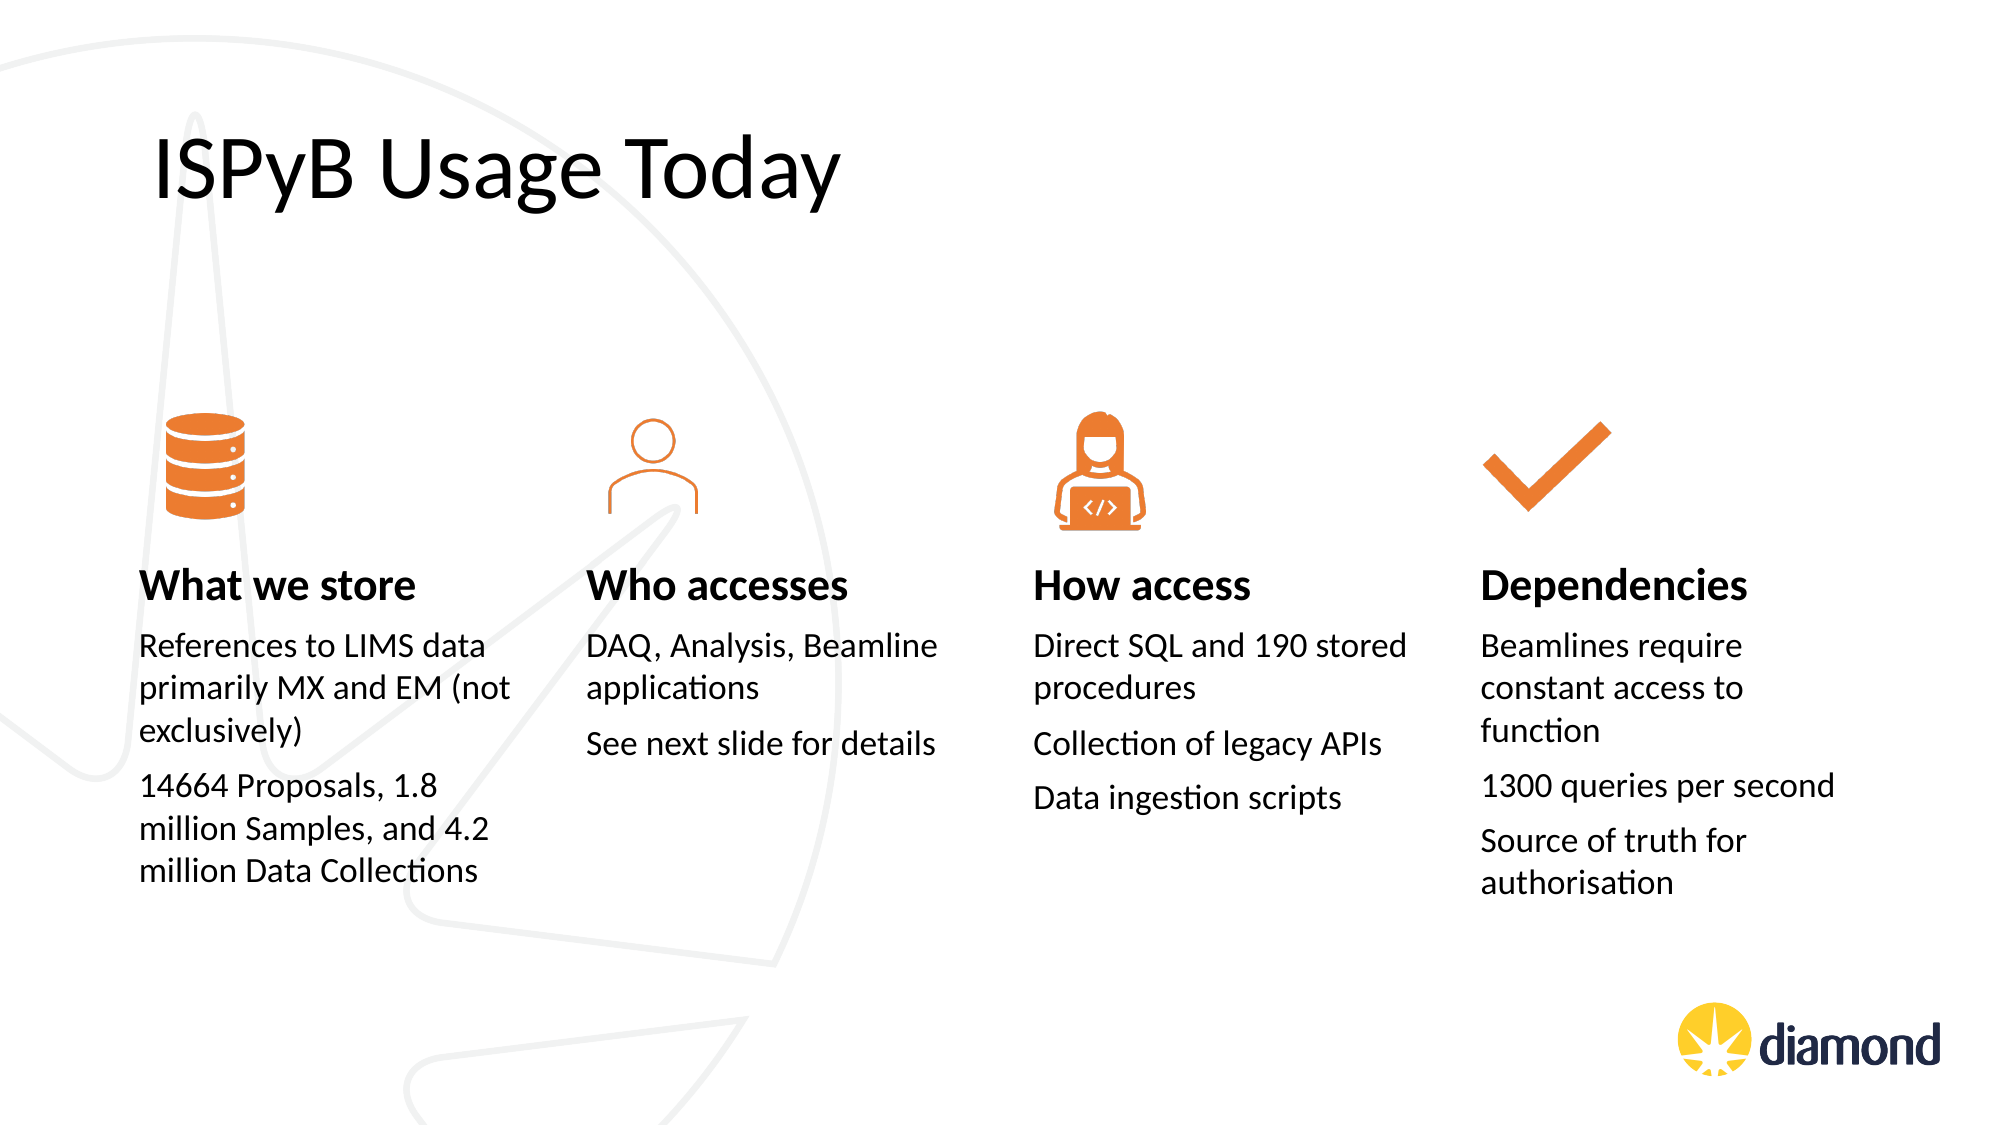

# ISPyB Usage Today
What we store
References to LIMS data primarily MX and EM (not exclusively)
14664 Proposals, 1.8 million Samples, and 4.2 million Data Collections
Who accesses
DAQ, Analysis, Beamline applications
See next slide for details
How access
Direct SQL and 190 stored procedures
Collection of legacy APIs
Data ingestion scripts
Dependencies
Beamlines require constant access to function
1300 queries per second
Source of truth for authorisation